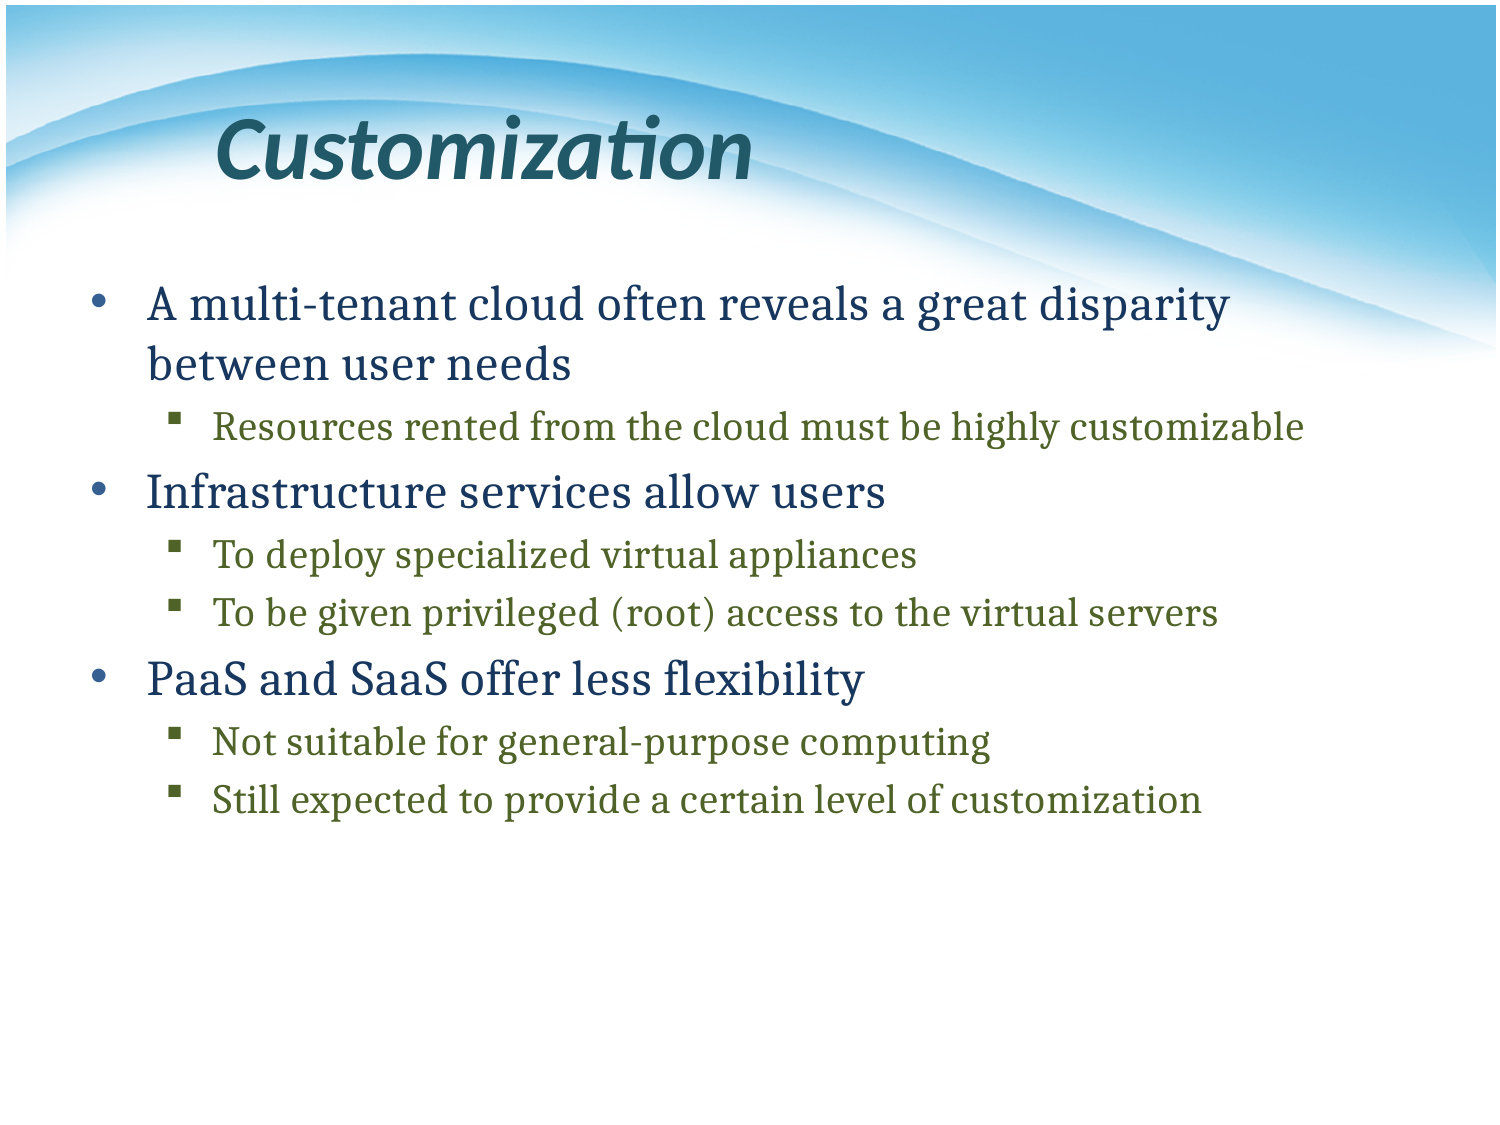

# Customization
A multi-tenant cloud often reveals a great disparity between user needs
Resources rented from the cloud must be highly customizable
Infrastructure services allow users
To deploy specialized virtual appliances
To be given privileged (root) access to the virtual servers
PaaS and SaaS offer less flexibility
Not suitable for general-purpose computing
Still expected to provide a certain level of customization